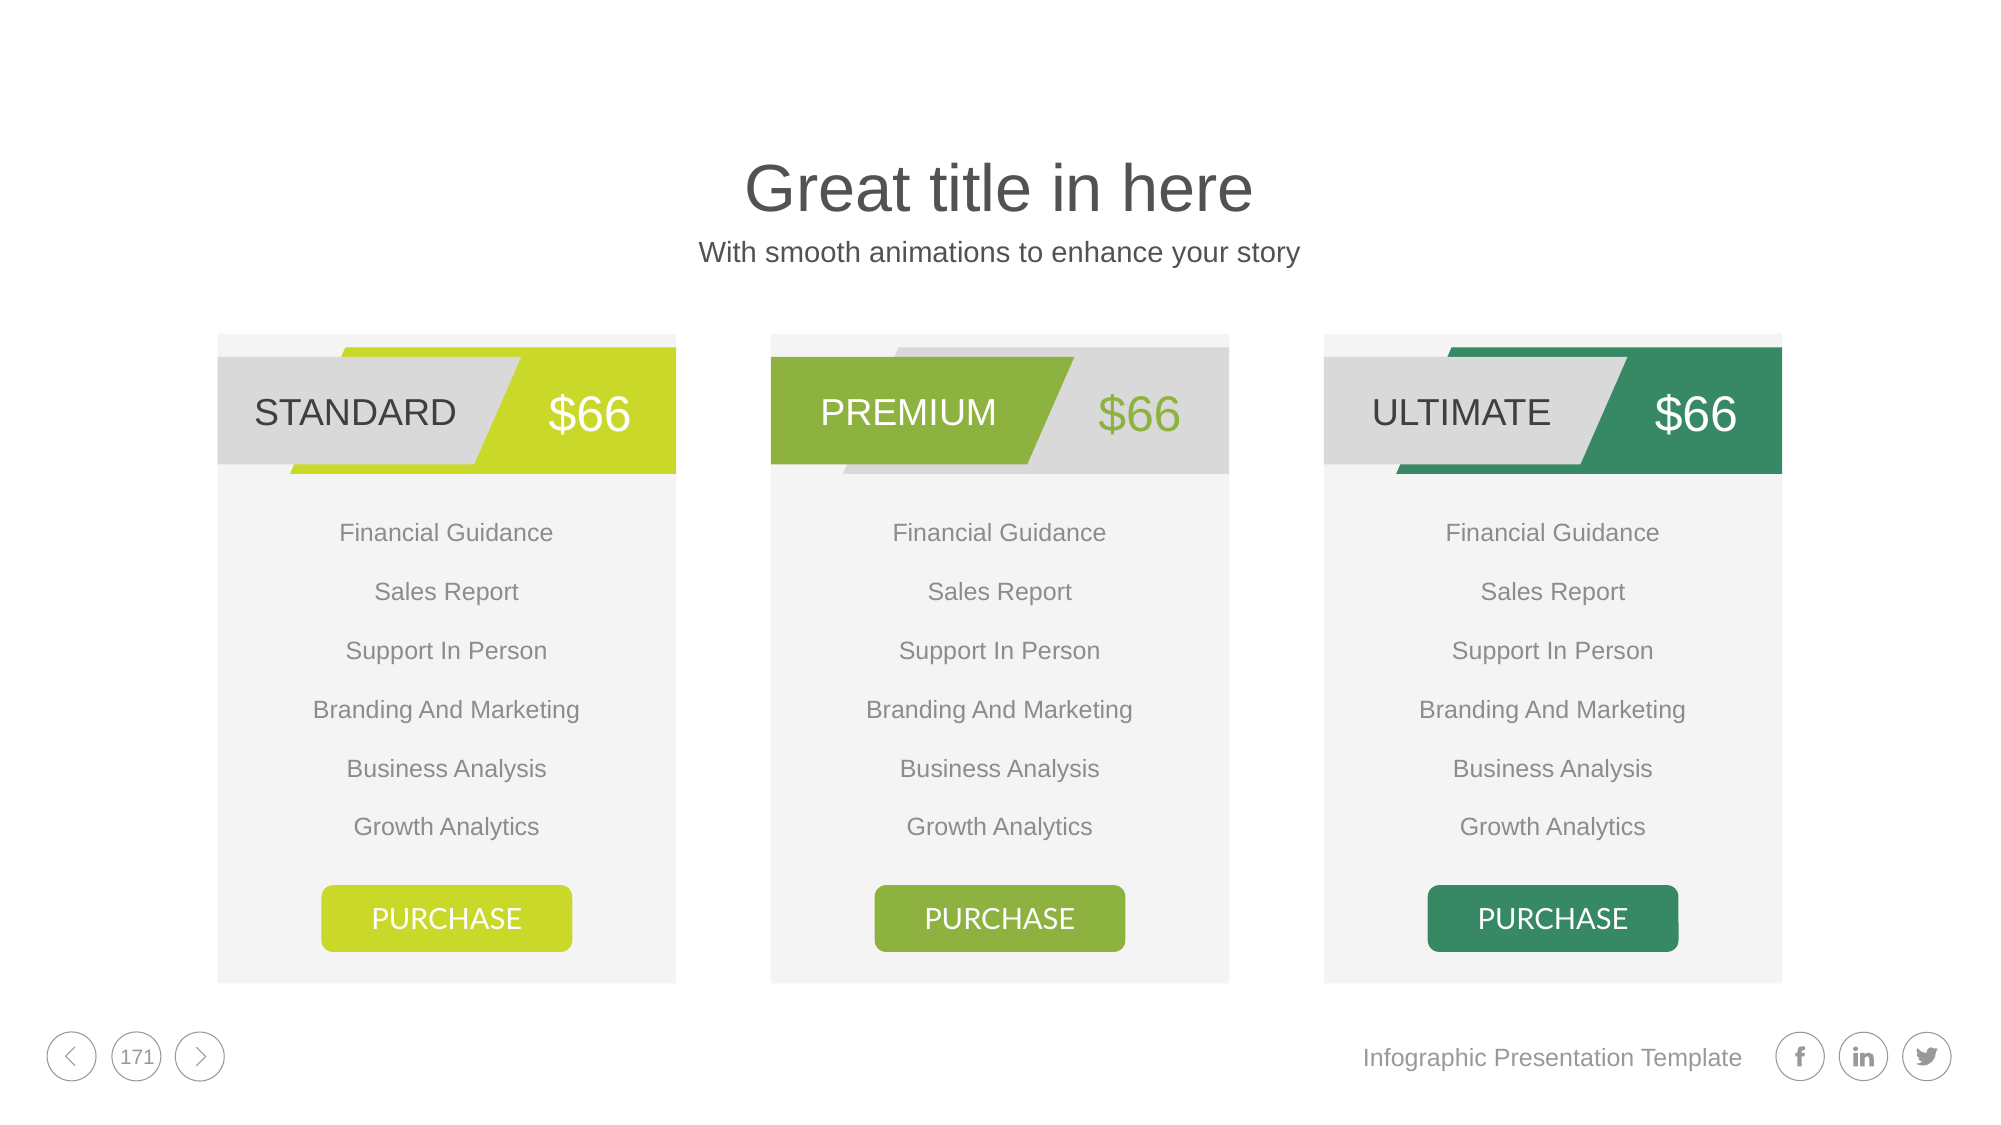

Great title in here
With smooth animations to enhance your story

$66
STANDARD
Financial Guidance
Sales Report
Support In Person
Branding And Marketing
Business Analysis
Growth Analytics

PURCHASE

$66
PREMIUM
Financial Guidance
Sales Report
Support In Person
Branding And Marketing
Business Analysis
Growth Analytics

PURCHASE

$66
ULTIMATE
Financial Guidance
Sales Report
Support In Person
Branding And Marketing
Business Analysis
Growth Analytics

PURCHASE
171